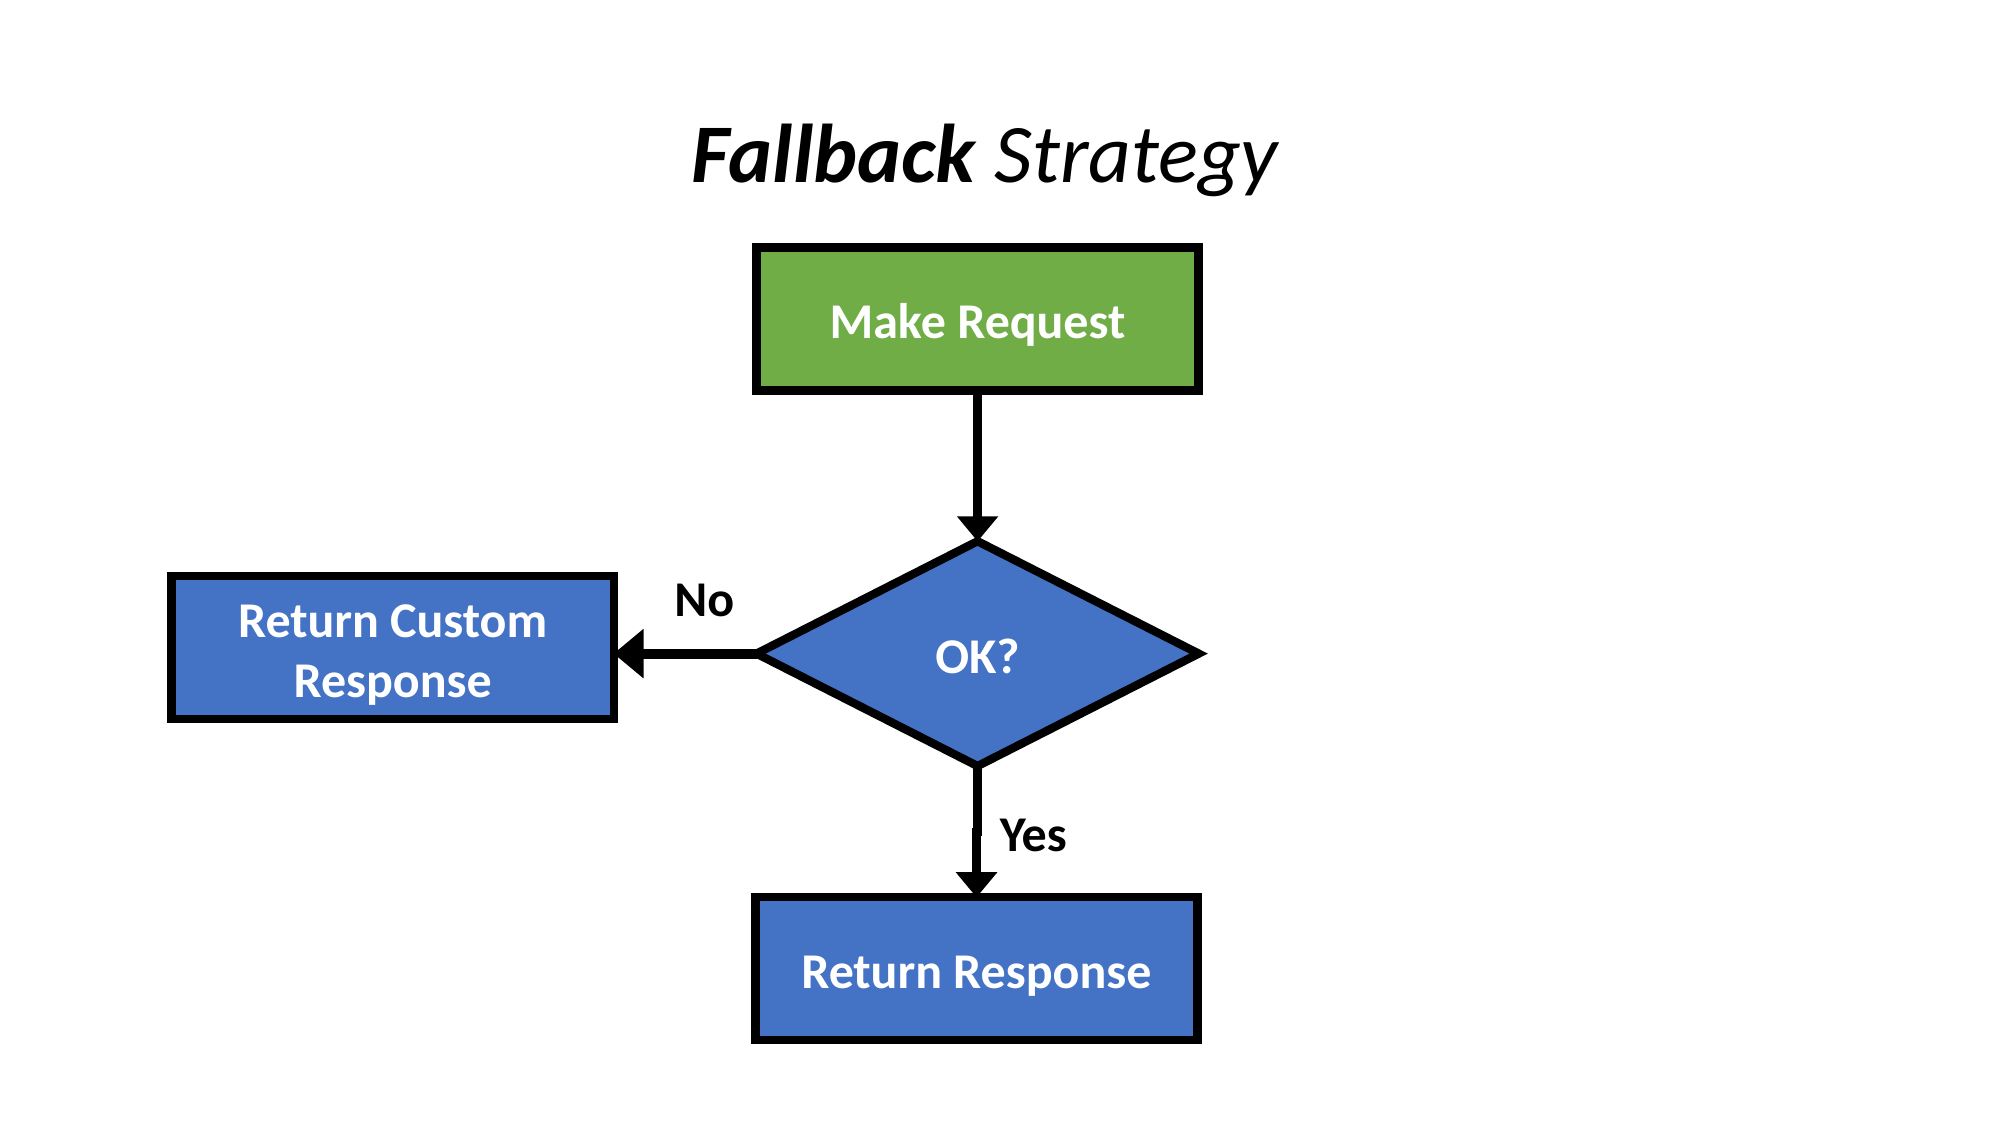

Fallback Strategy
Make Request
OK?
No
Return Custom Response
Yes
Return Response